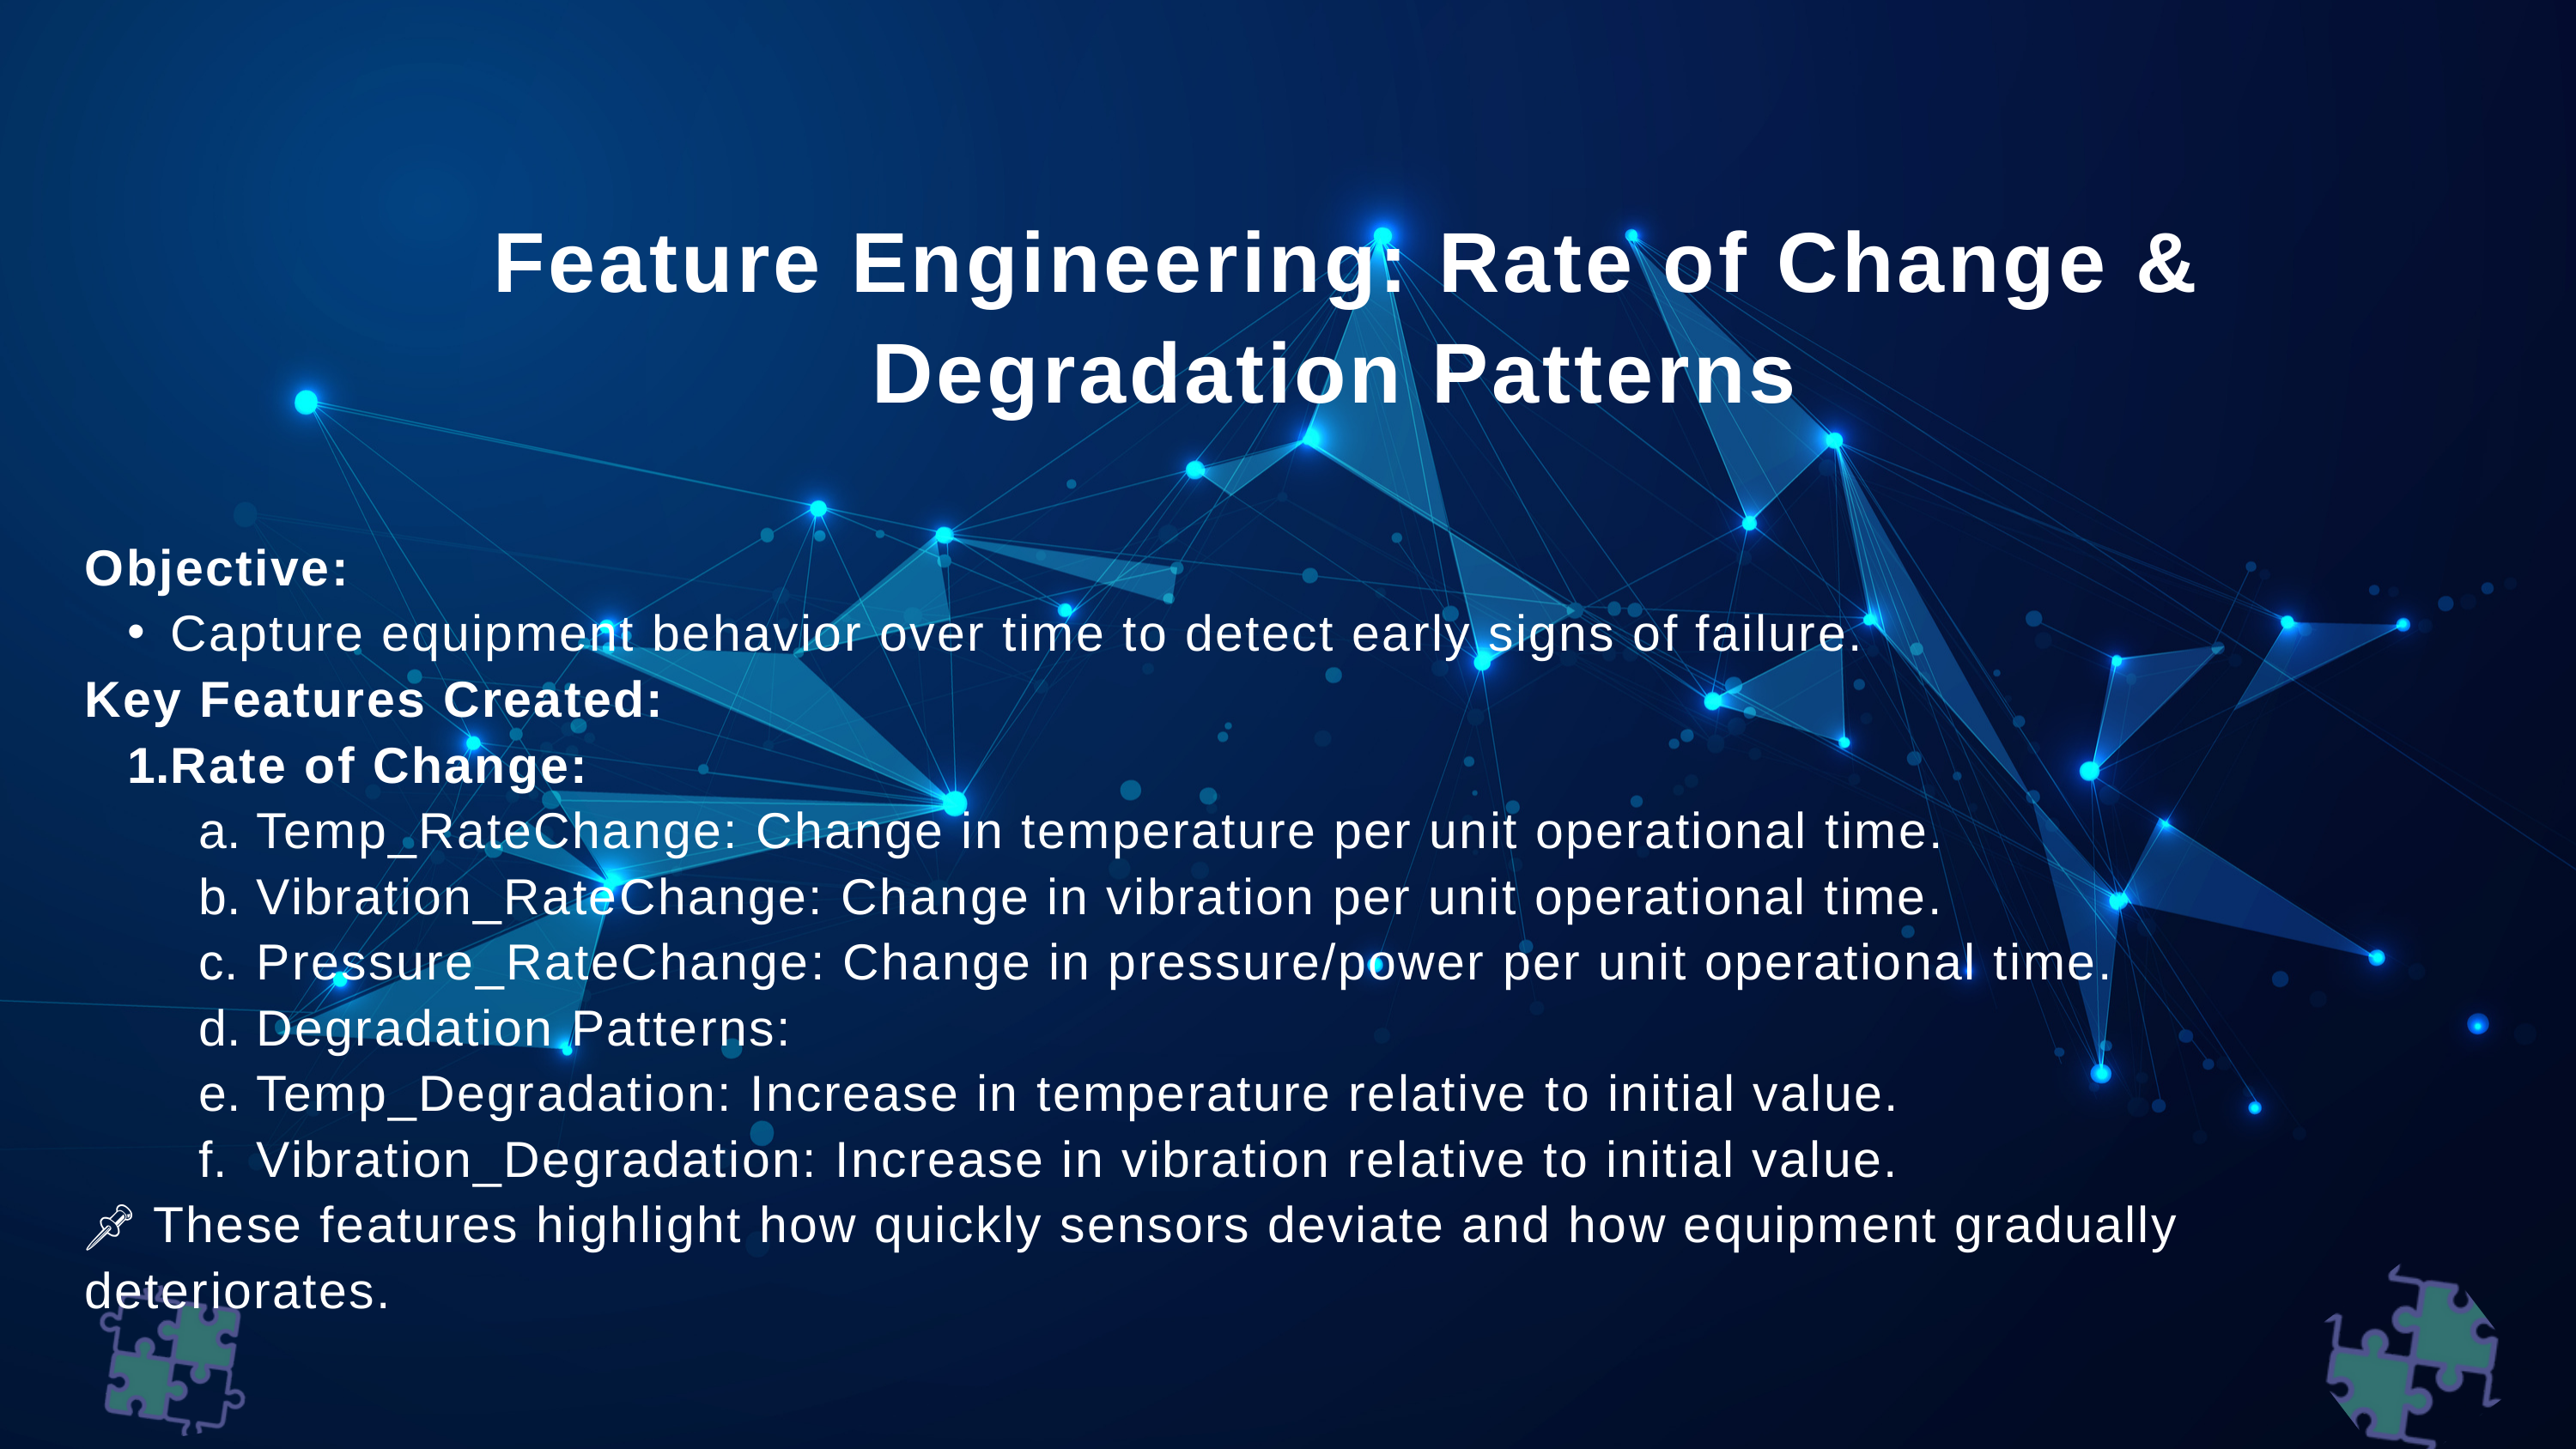

Feature Engineering: Rate of Change & Degradation Patterns
Objective:
Capture equipment behavior over time to detect early signs of failure.
Key Features Created:
Rate of Change:
Temp_RateChange: Change in temperature per unit operational time.
Vibration_RateChange: Change in vibration per unit operational time.
Pressure_RateChange: Change in pressure/power per unit operational time.
Degradation Patterns:
Temp_Degradation: Increase in temperature relative to initial value.
Vibration_Degradation: Increase in vibration relative to initial value.
📌 These features highlight how quickly sensors deviate and how equipment gradually deteriorates.